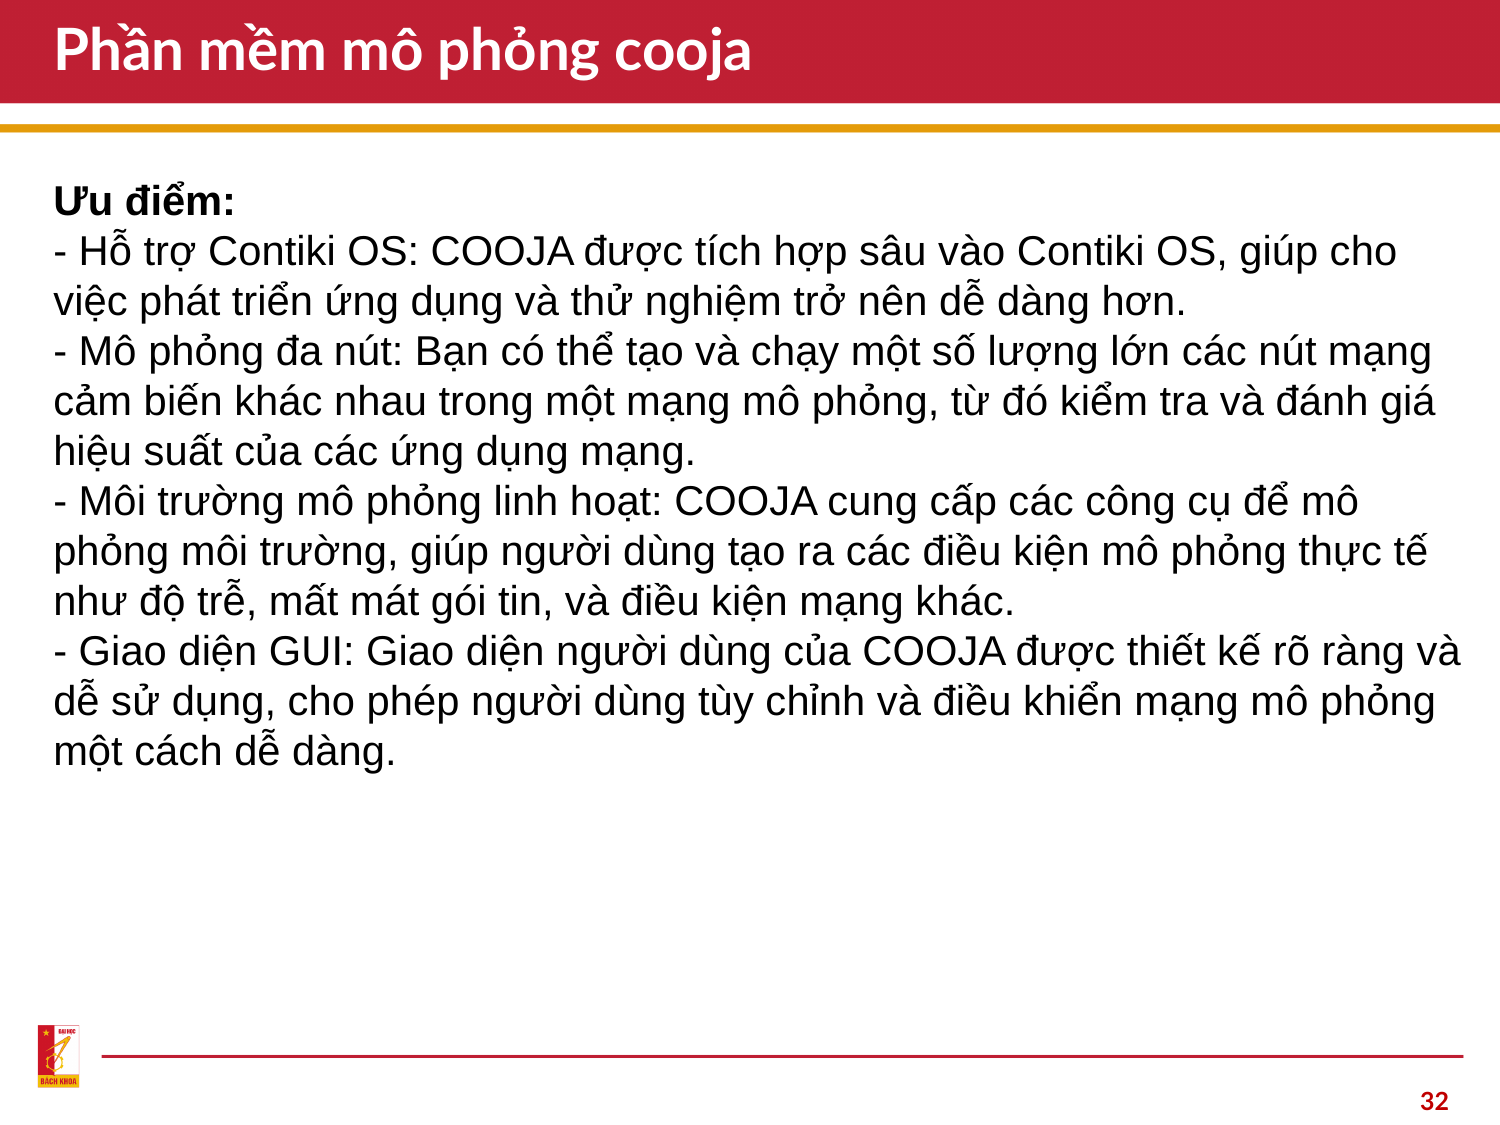

# Phần mềm mô phỏng cooja
Ưu điểm:
- Hỗ trợ Contiki OS: COOJA được tích hợp sâu vào Contiki OS, giúp cho việc phát triển ứng dụng và thử nghiệm trở nên dễ dàng hơn.
- Mô phỏng đa nút: Bạn có thể tạo và chạy một số lượng lớn các nút mạng cảm biến khác nhau trong một mạng mô phỏng, từ đó kiểm tra và đánh giá hiệu suất của các ứng dụng mạng.
- Môi trường mô phỏng linh hoạt: COOJA cung cấp các công cụ để mô phỏng môi trường, giúp người dùng tạo ra các điều kiện mô phỏng thực tế như độ trễ, mất mát gói tin, và điều kiện mạng khác.
- Giao diện GUI: Giao diện người dùng của COOJA được thiết kế rõ ràng và dễ sử dụng, cho phép người dùng tùy chỉnh và điều khiển mạng mô phỏng một cách dễ dàng.
32